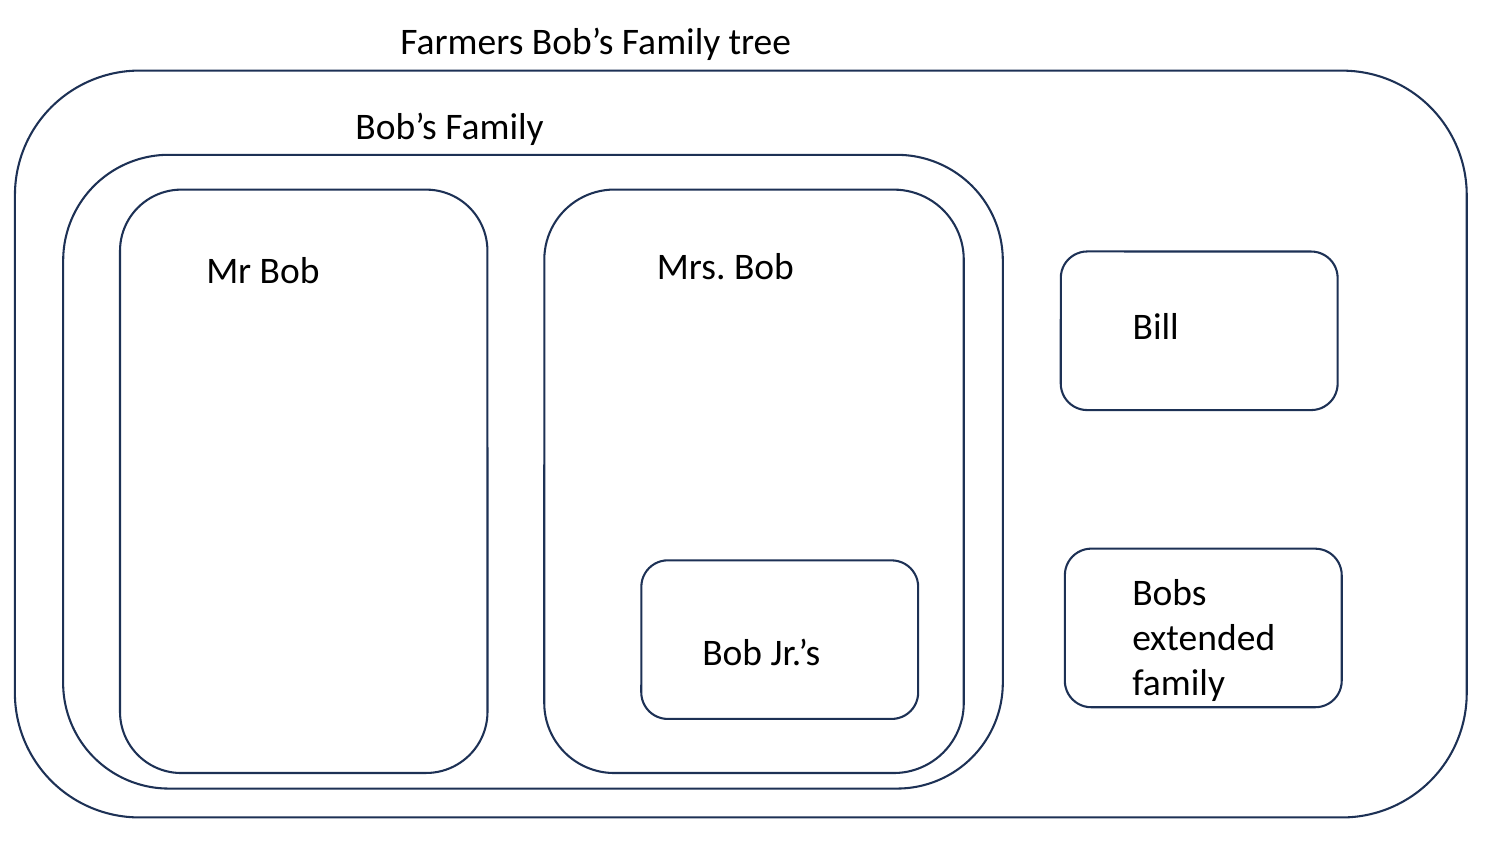

Farmers Bob’s Family tree

Bob’s Family

Mrs. Bob
Mr Bob

Bill

Bobs extended family
Bob Jr.’s